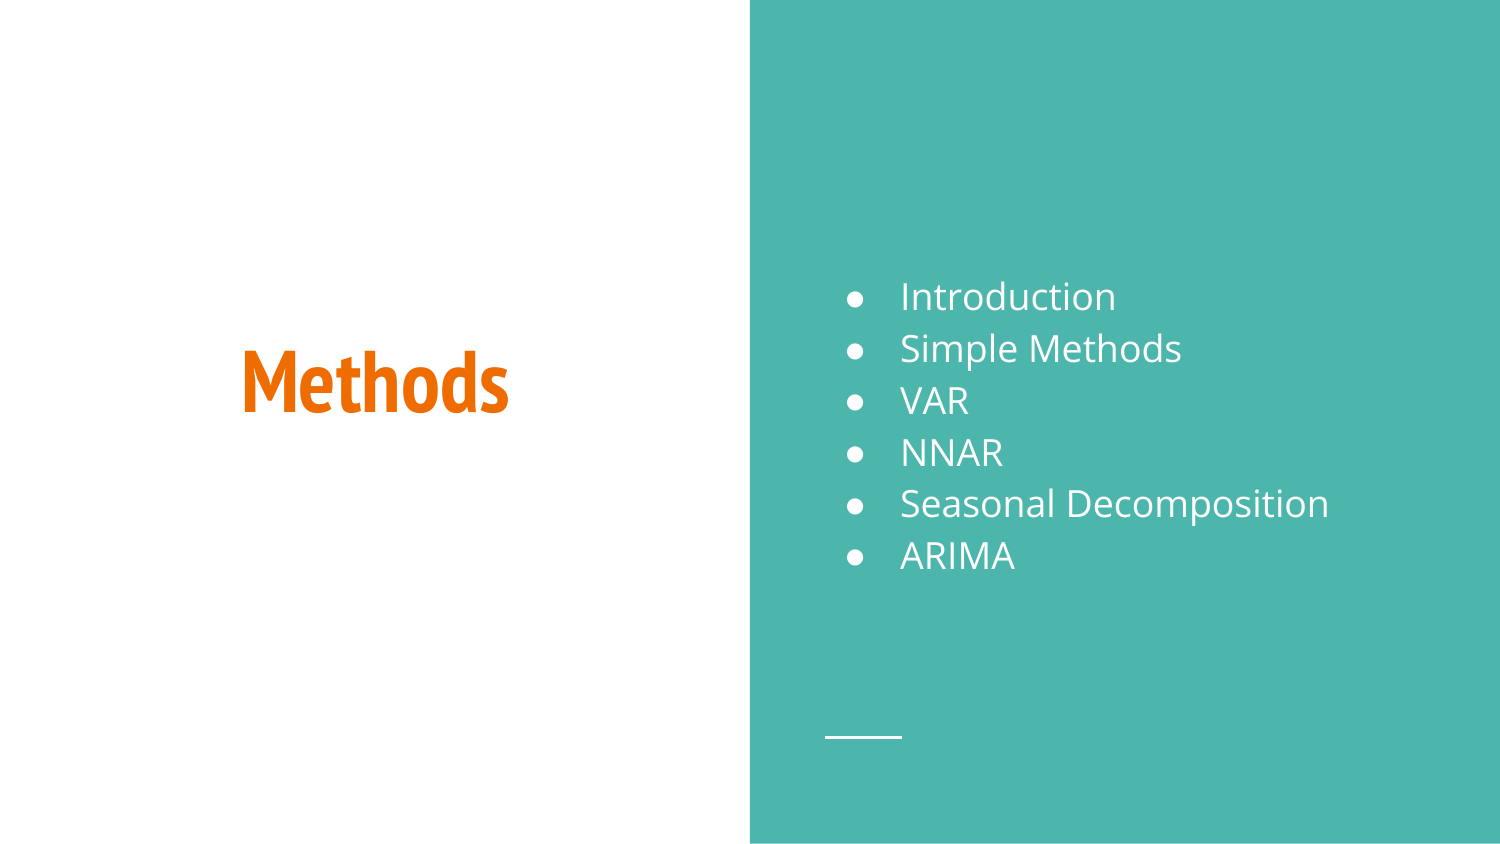

Introduction
Simple Methods
VAR
NNAR
Seasonal Decomposition
ARIMA
# Methods